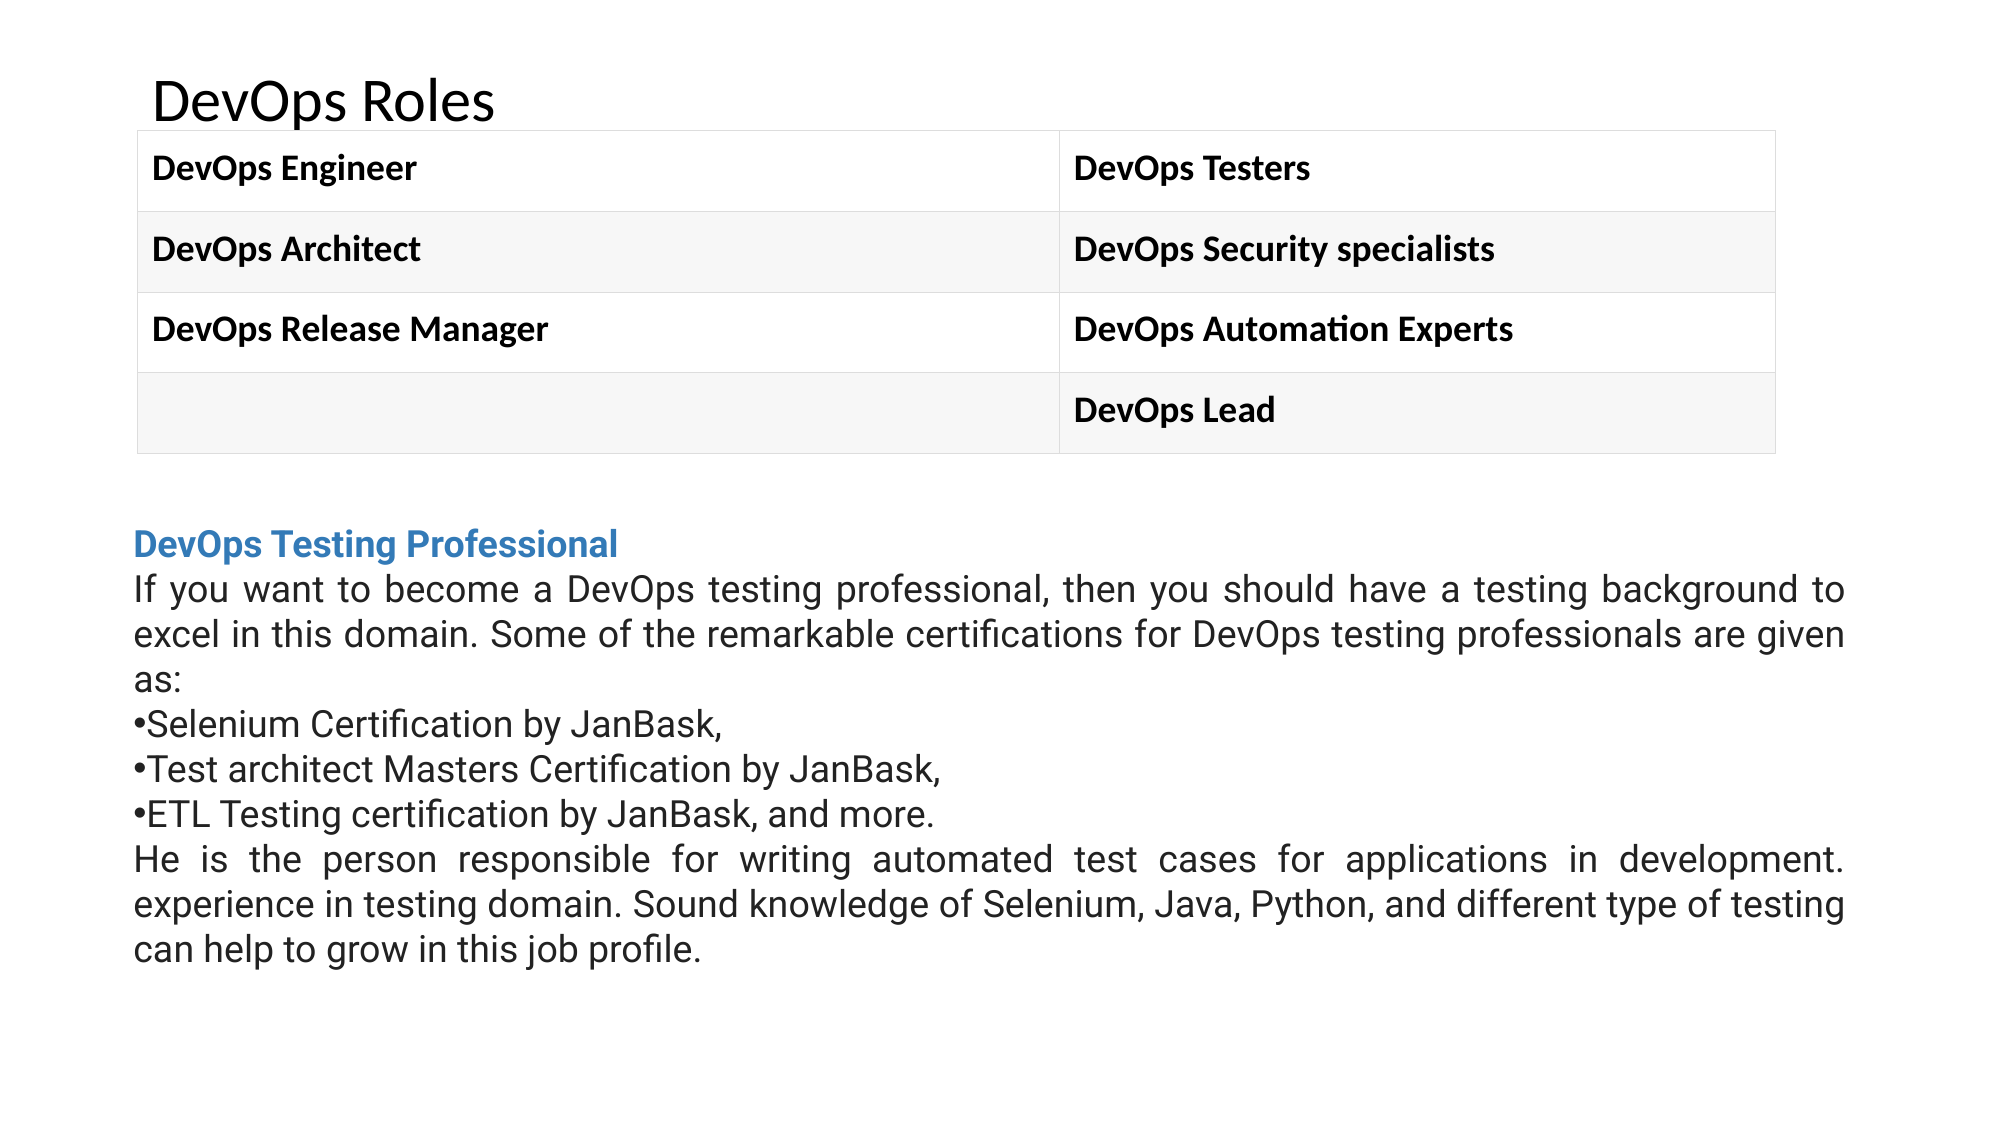

# DevOps Roles
| DevOps Engineer | DevOps Testers |
| --- | --- |
| DevOps Architect | DevOps Security specialists |
| DevOps Release Manager | DevOps Automation Experts |
|  | DevOps Lead |
DevOps Testing Professional
If you want to become a DevOps testing professional, then you should have a testing background to excel in this domain. Some of the remarkable certifications for DevOps testing professionals are given as:
Selenium Certification by JanBask,
Test architect Masters Certification by JanBask,
ETL Testing certification by JanBask, and more.
He is the person responsible for writing automated test cases for applications in development. experience in testing domain. Sound knowledge of Selenium, Java, Python, and different type of testing can help to grow in this job profile.